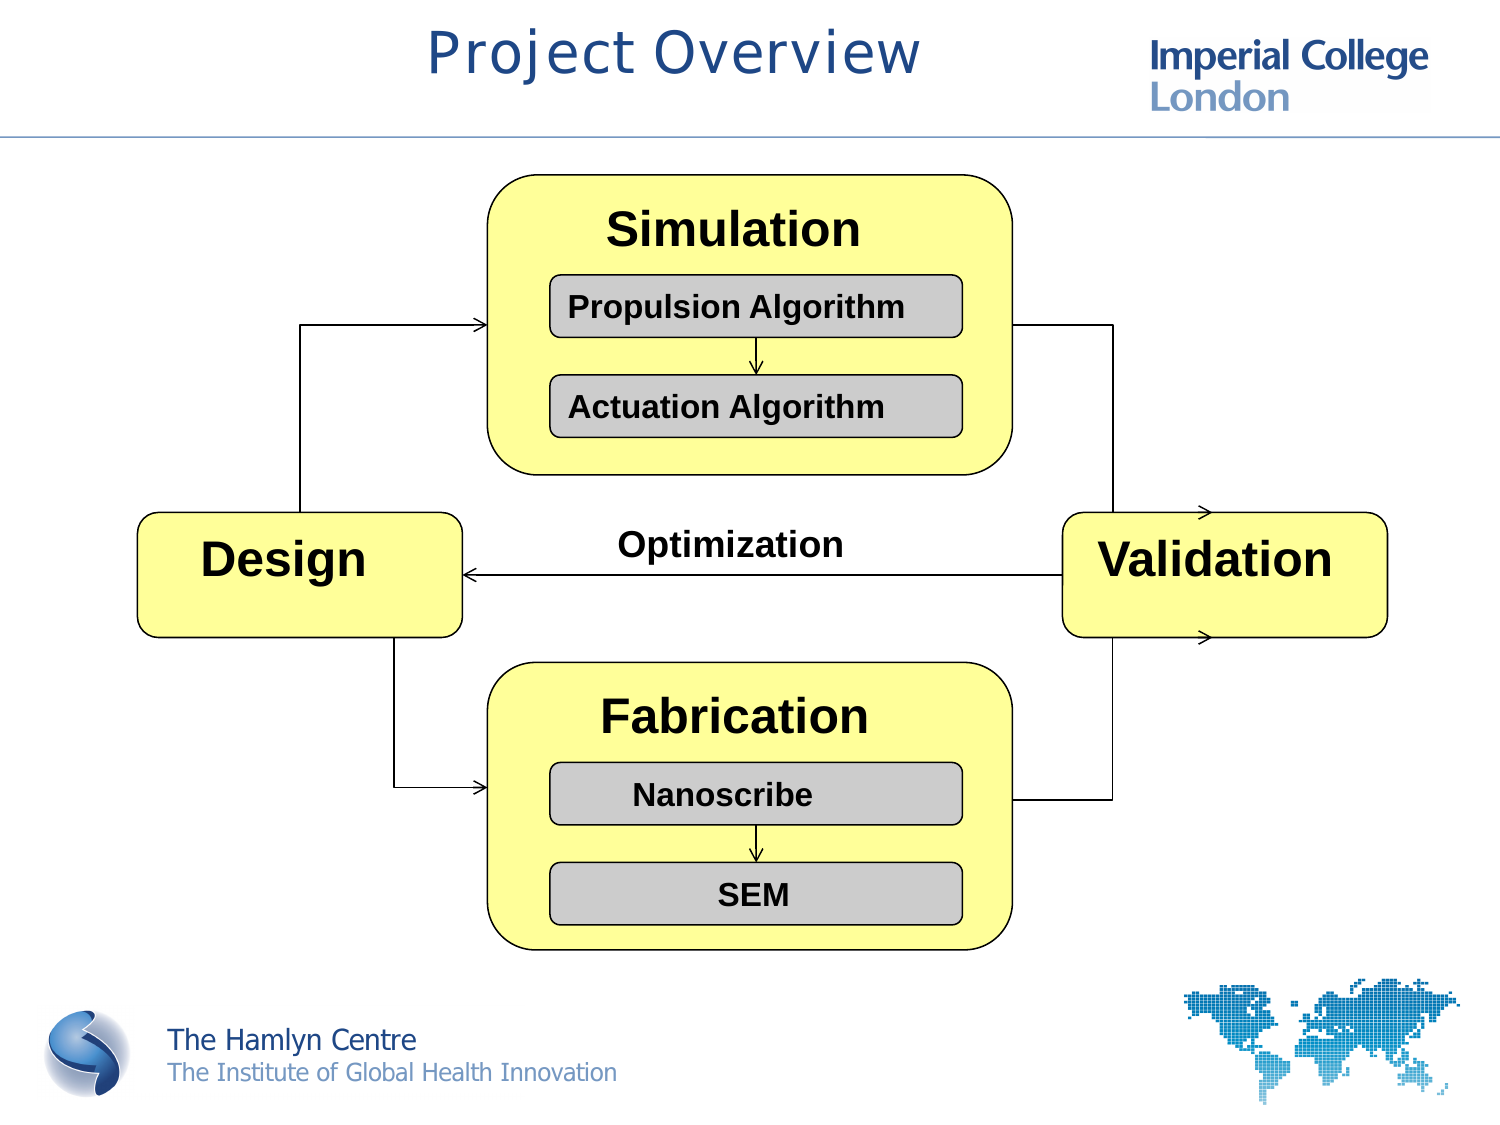

# Project Overview

 Simulation
Propulsion Algorithm
Actuation Algorithm
   Design
     Optimization
 Validation
      Fabrication
       Nanoscribe
	SEM